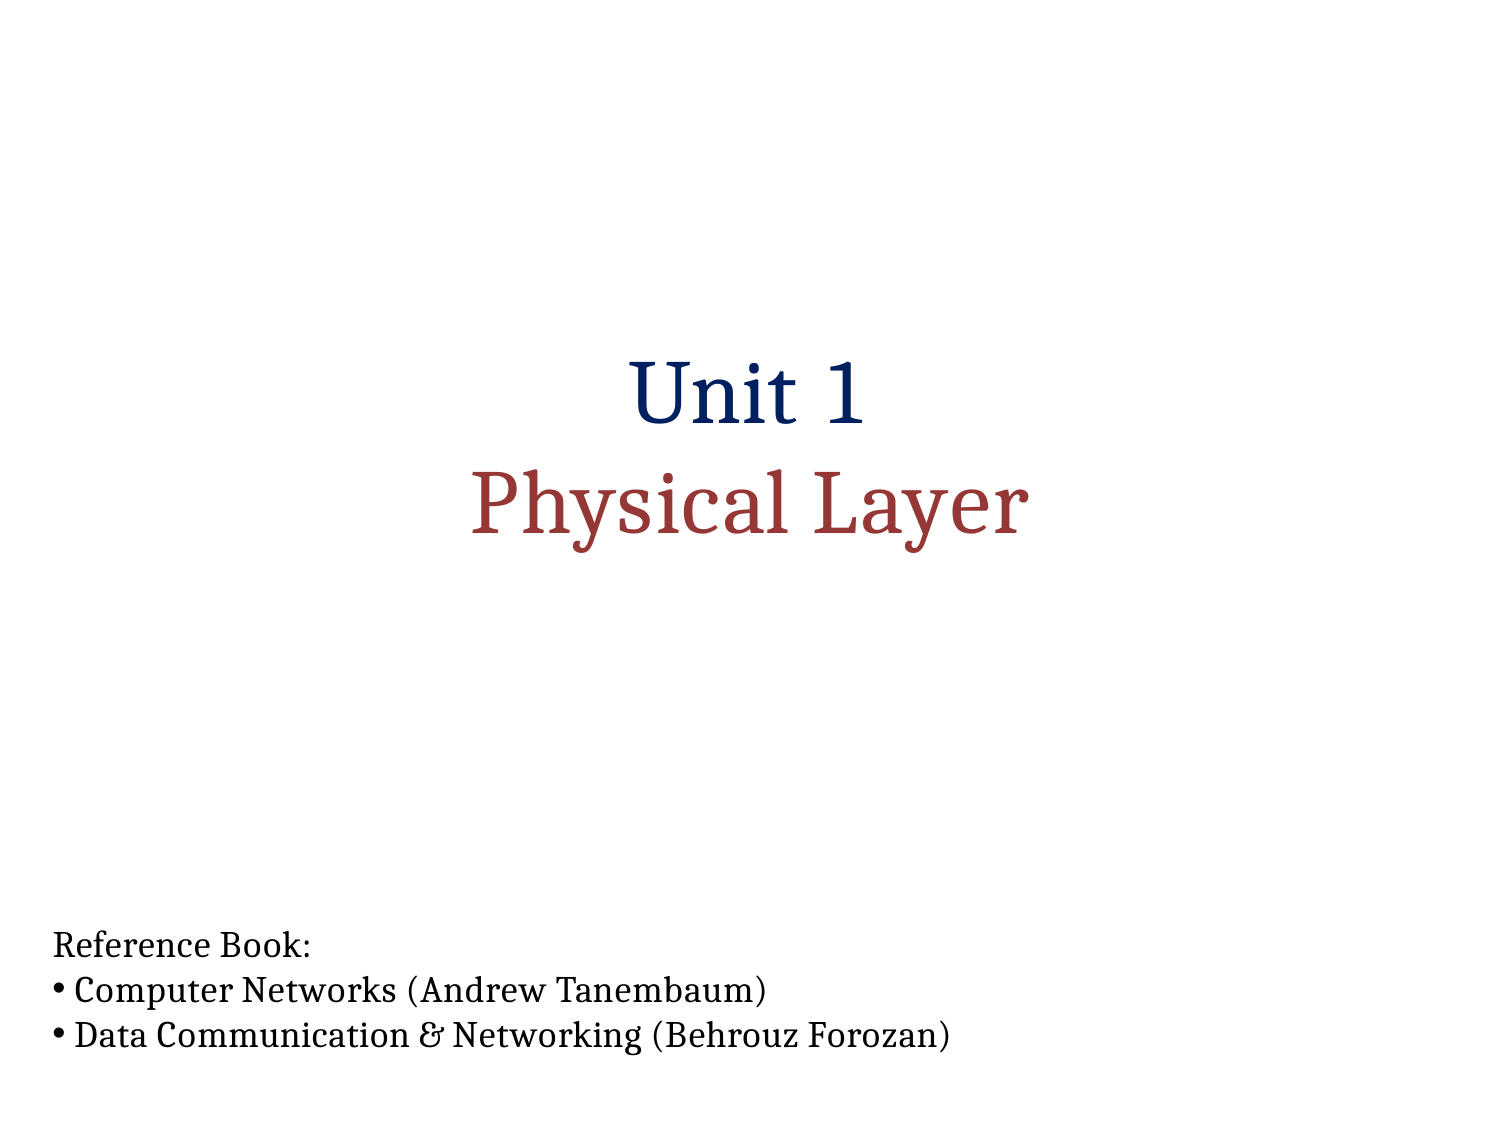

Unit 1
Physical Layer
Reference Book:
 Computer Networks (Andrew Tanembaum)
 Data Communication & Networking (Behrouz Forozan)